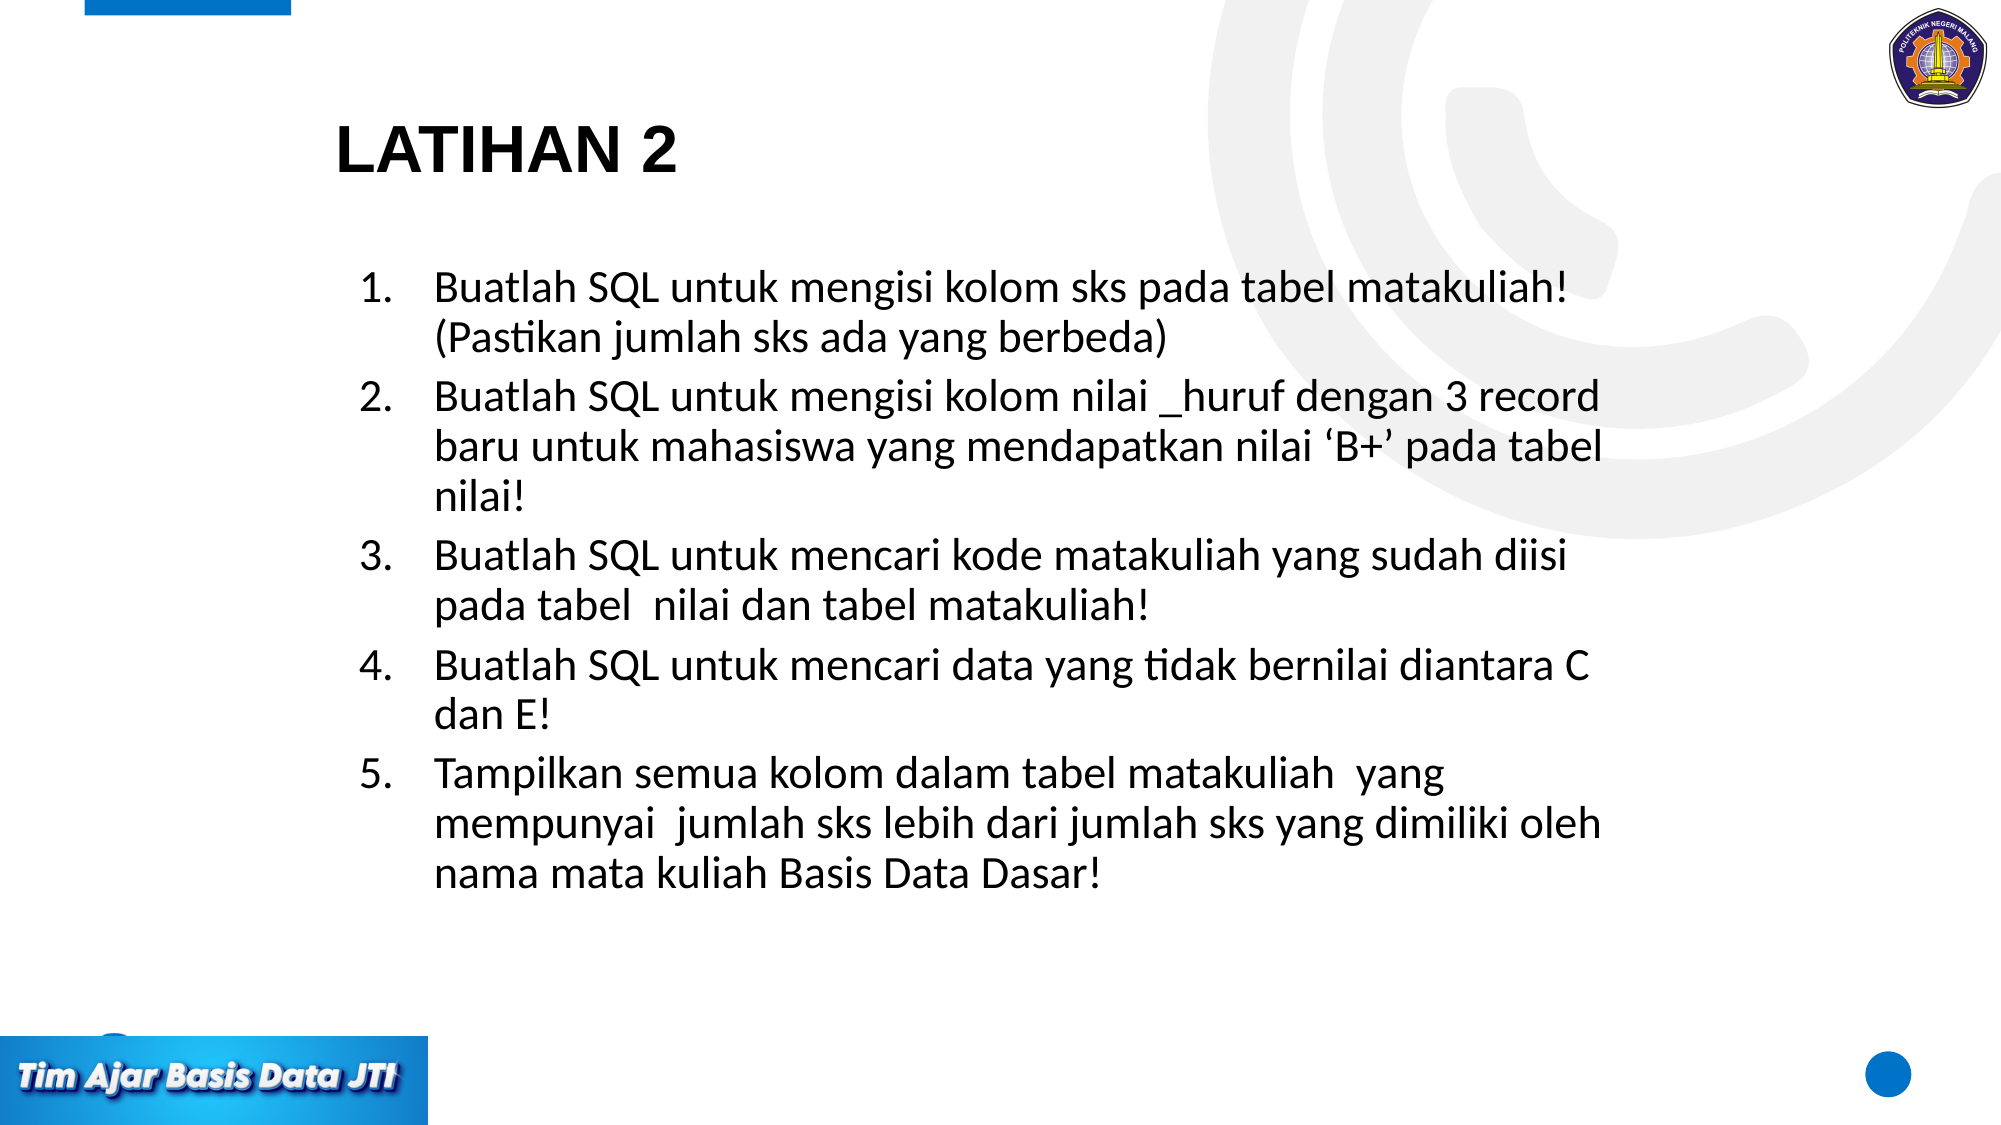

# LATIHAN 2
Buatlah SQL untuk mengisi kolom sks pada tabel matakuliah! (Pastikan jumlah sks ada yang berbeda)
Buatlah SQL untuk mengisi kolom nilai _huruf dengan 3 record baru untuk mahasiswa yang mendapatkan nilai ‘B+’ pada tabel nilai!
Buatlah SQL untuk mencari kode matakuliah yang sudah diisi pada tabel  nilai dan tabel matakuliah!
Buatlah SQL untuk mencari data yang tidak bernilai diantara C dan E!
Tampilkan semua kolom dalam tabel matakuliah  yang mempunyai  jumlah sks lebih dari jumlah sks yang dimiliki oleh nama mata kuliah Basis Data Dasar!

28